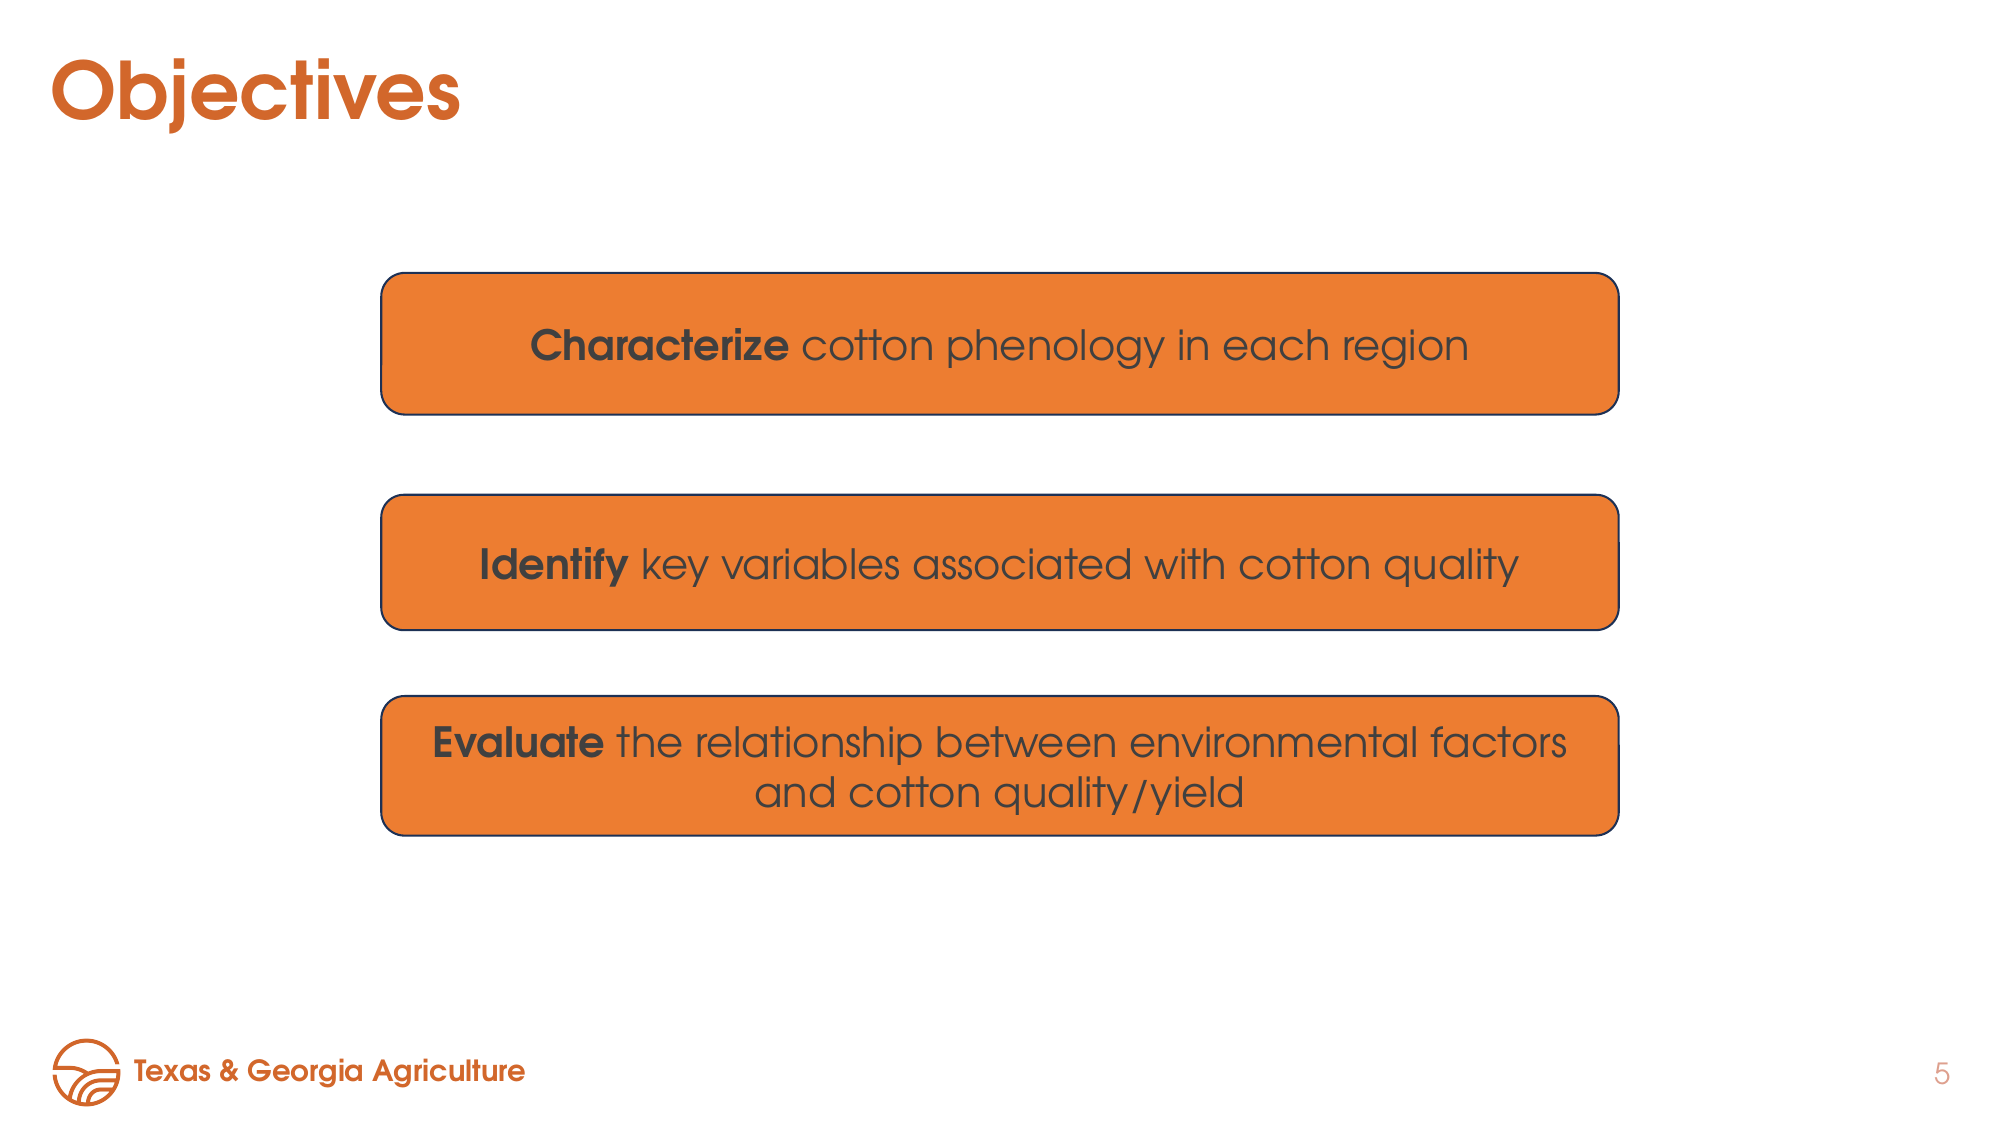

Objectives
Characterize cotton phenology in each region
Identify key variables associated with cotton quality
Evaluate the relationship between environmental factors and cotton quality/yield
Texas & Georgia Agriculture
5